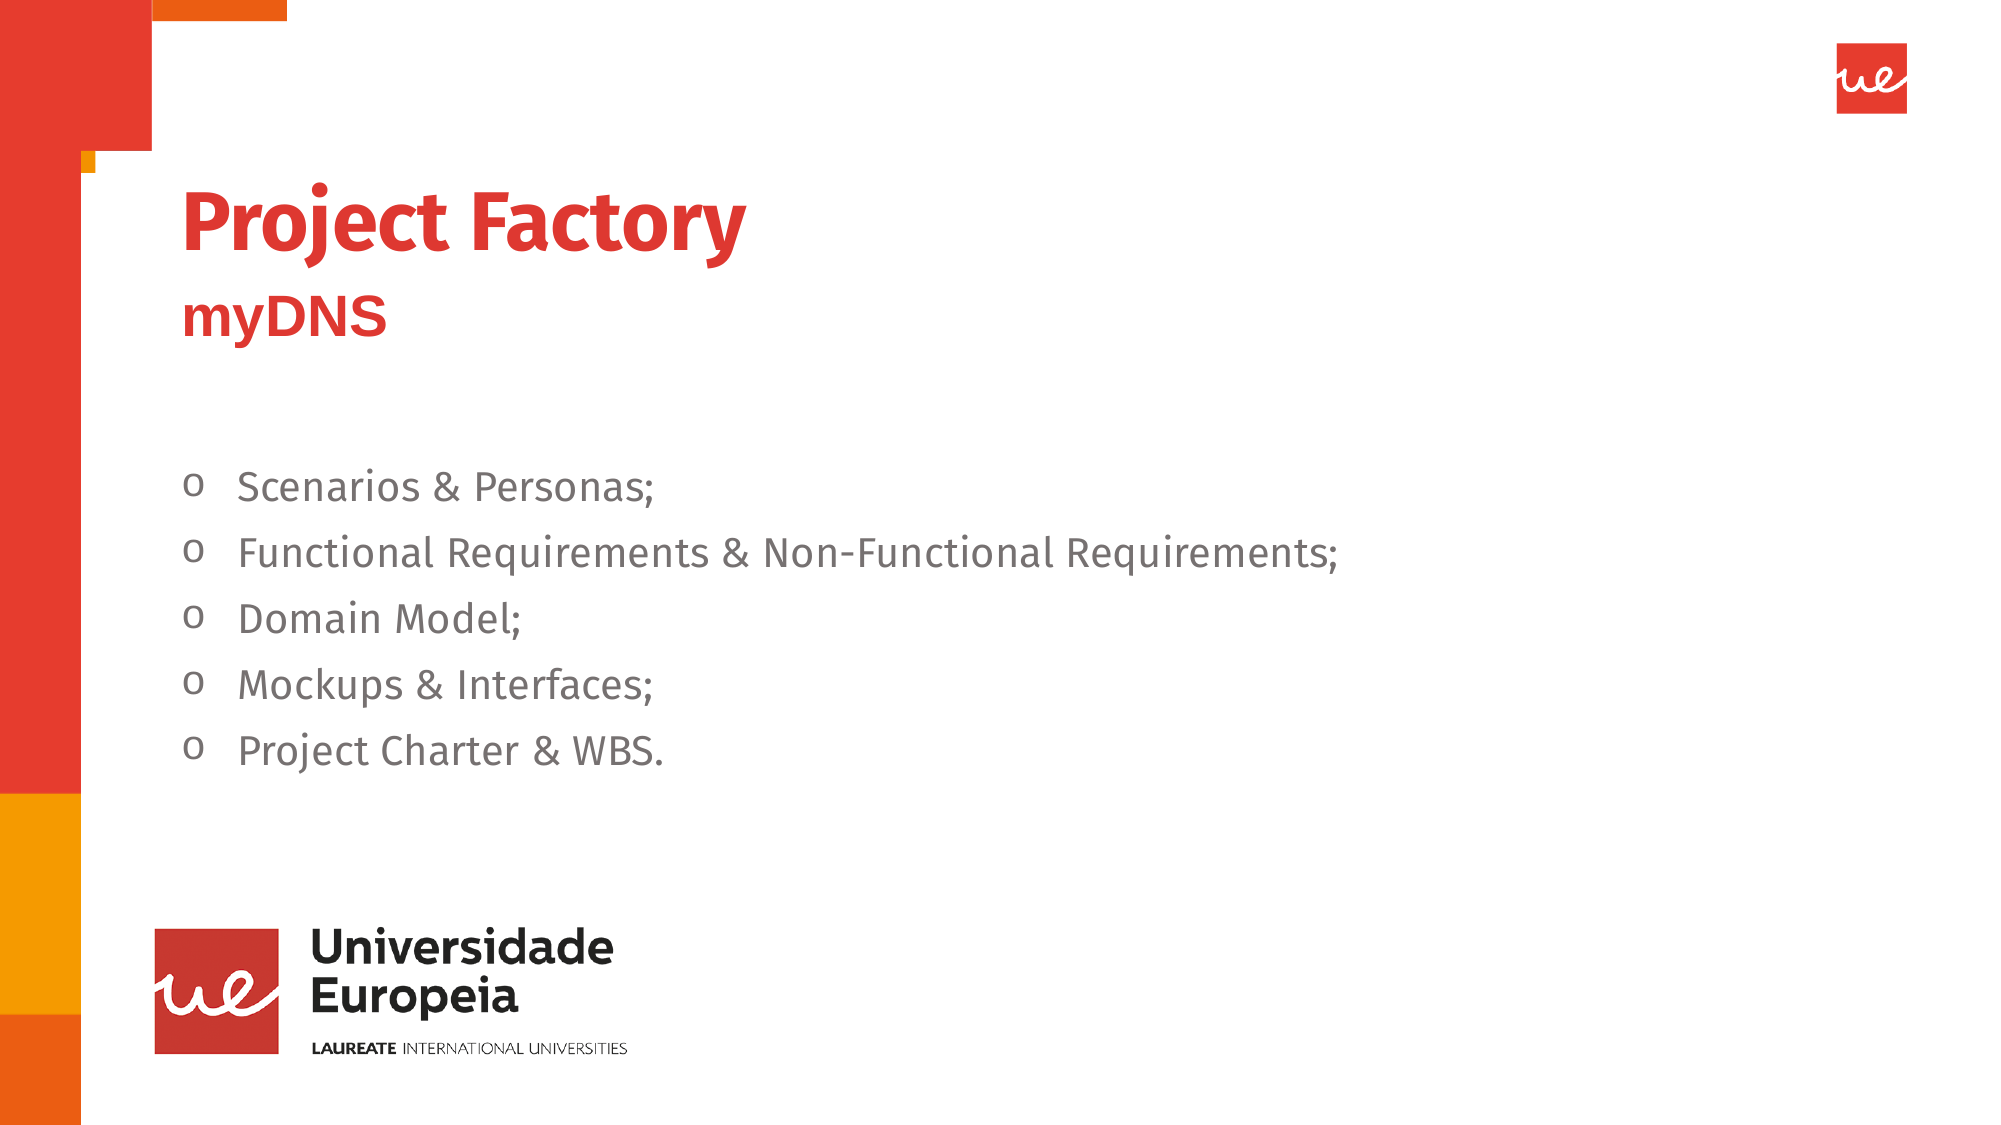

Project Factory
myDNS
Scenarios & Personas;
Functional Requirements & Non-Functional Requirements;
Domain Model;
Mockups & Interfaces;
Project Charter & WBS.